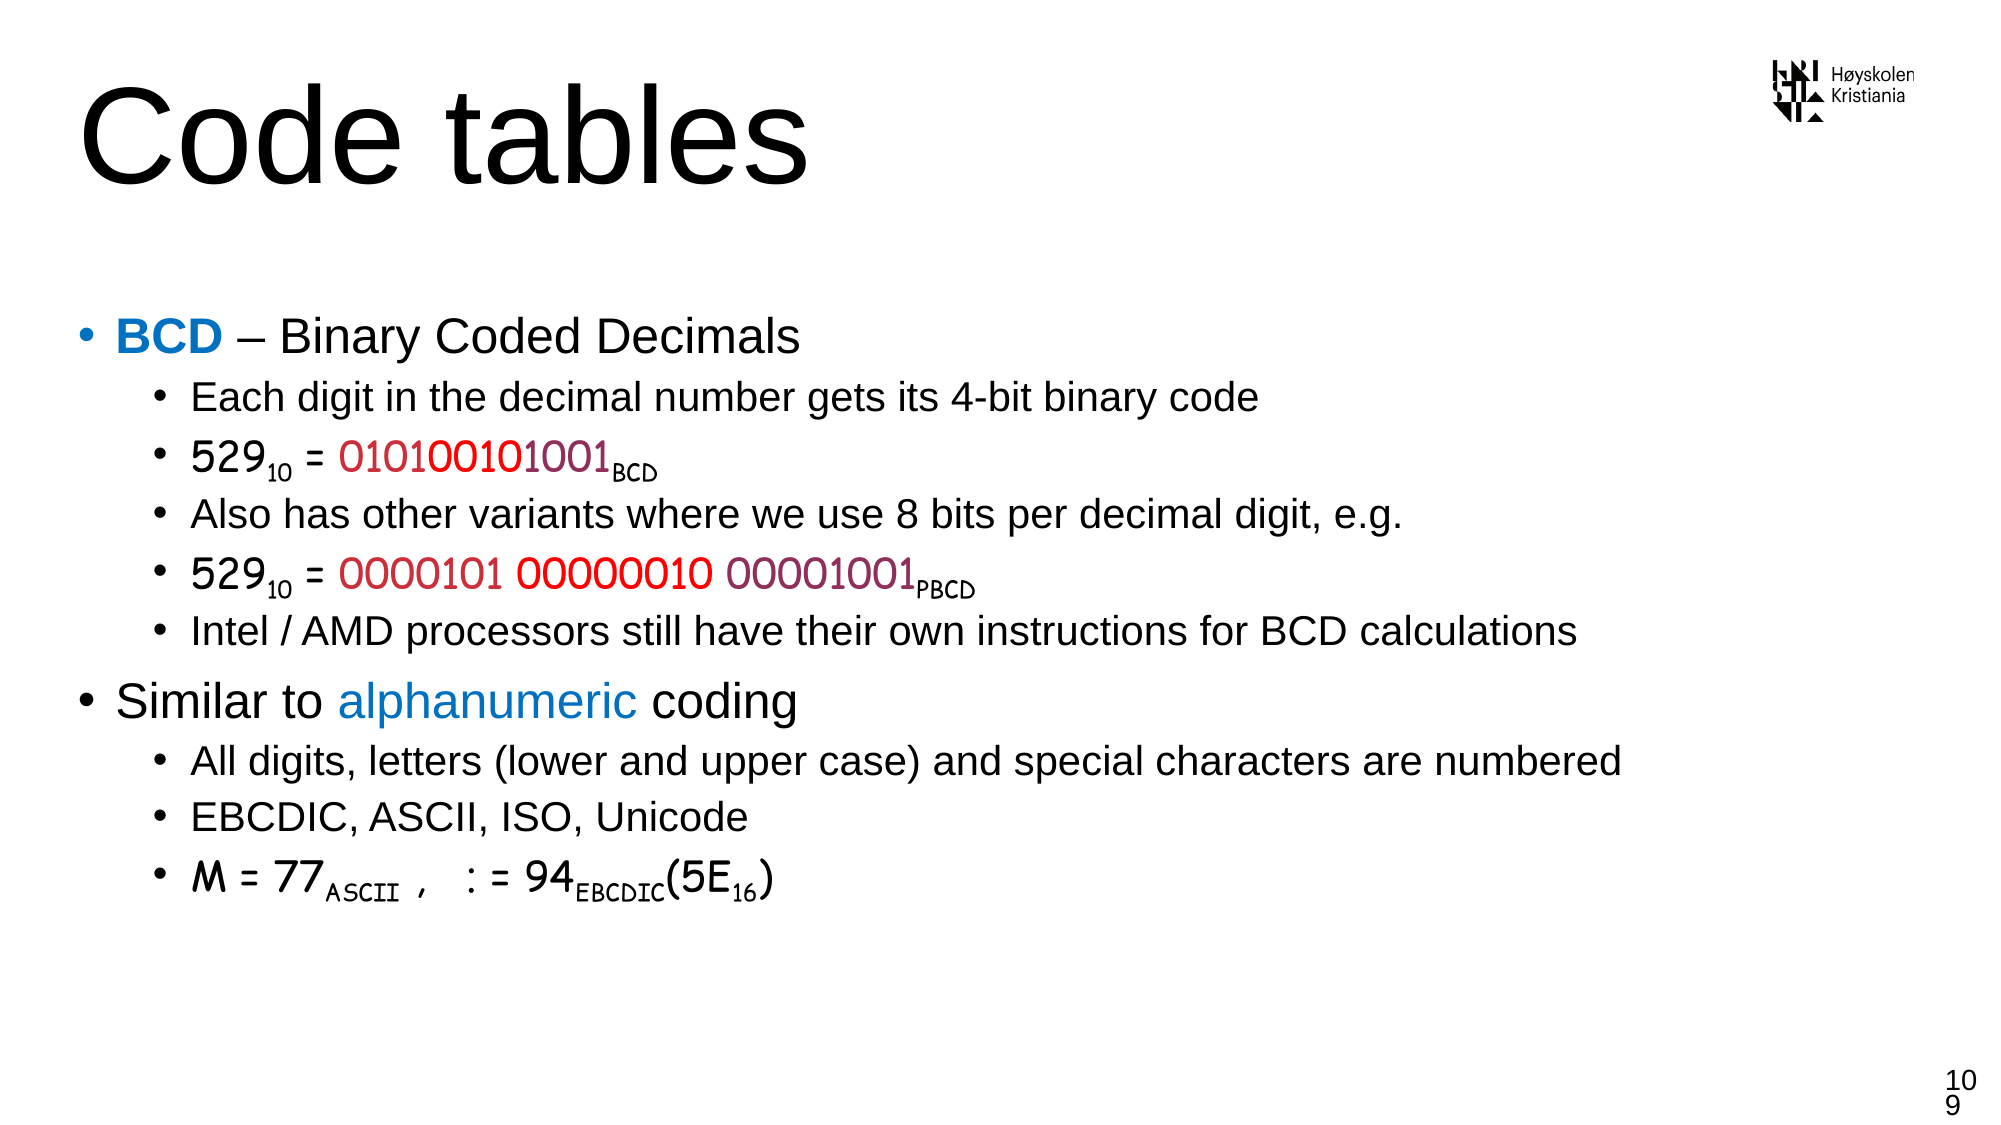

# Code tables
BCD – Binary Coded Decimals
Each digit in the decimal number gets its 4-bit binary code
52910 = 010100101001BCD
Also has other variants where we use 8 bits per decimal digit, e.g.
52910 = 0000101 00000010 00001001PBCD
Intel / AMD processors still have their own instructions for BCD calculations
Similar to alphanumeric coding
All digits, letters (lower and upper case) and special characters are numbered
EBCDIC, ASCII, ISO, Unicode
M = 77ASCII  ,    : = 94EBCDIC(5E16)
109
blistog@westerdals.no